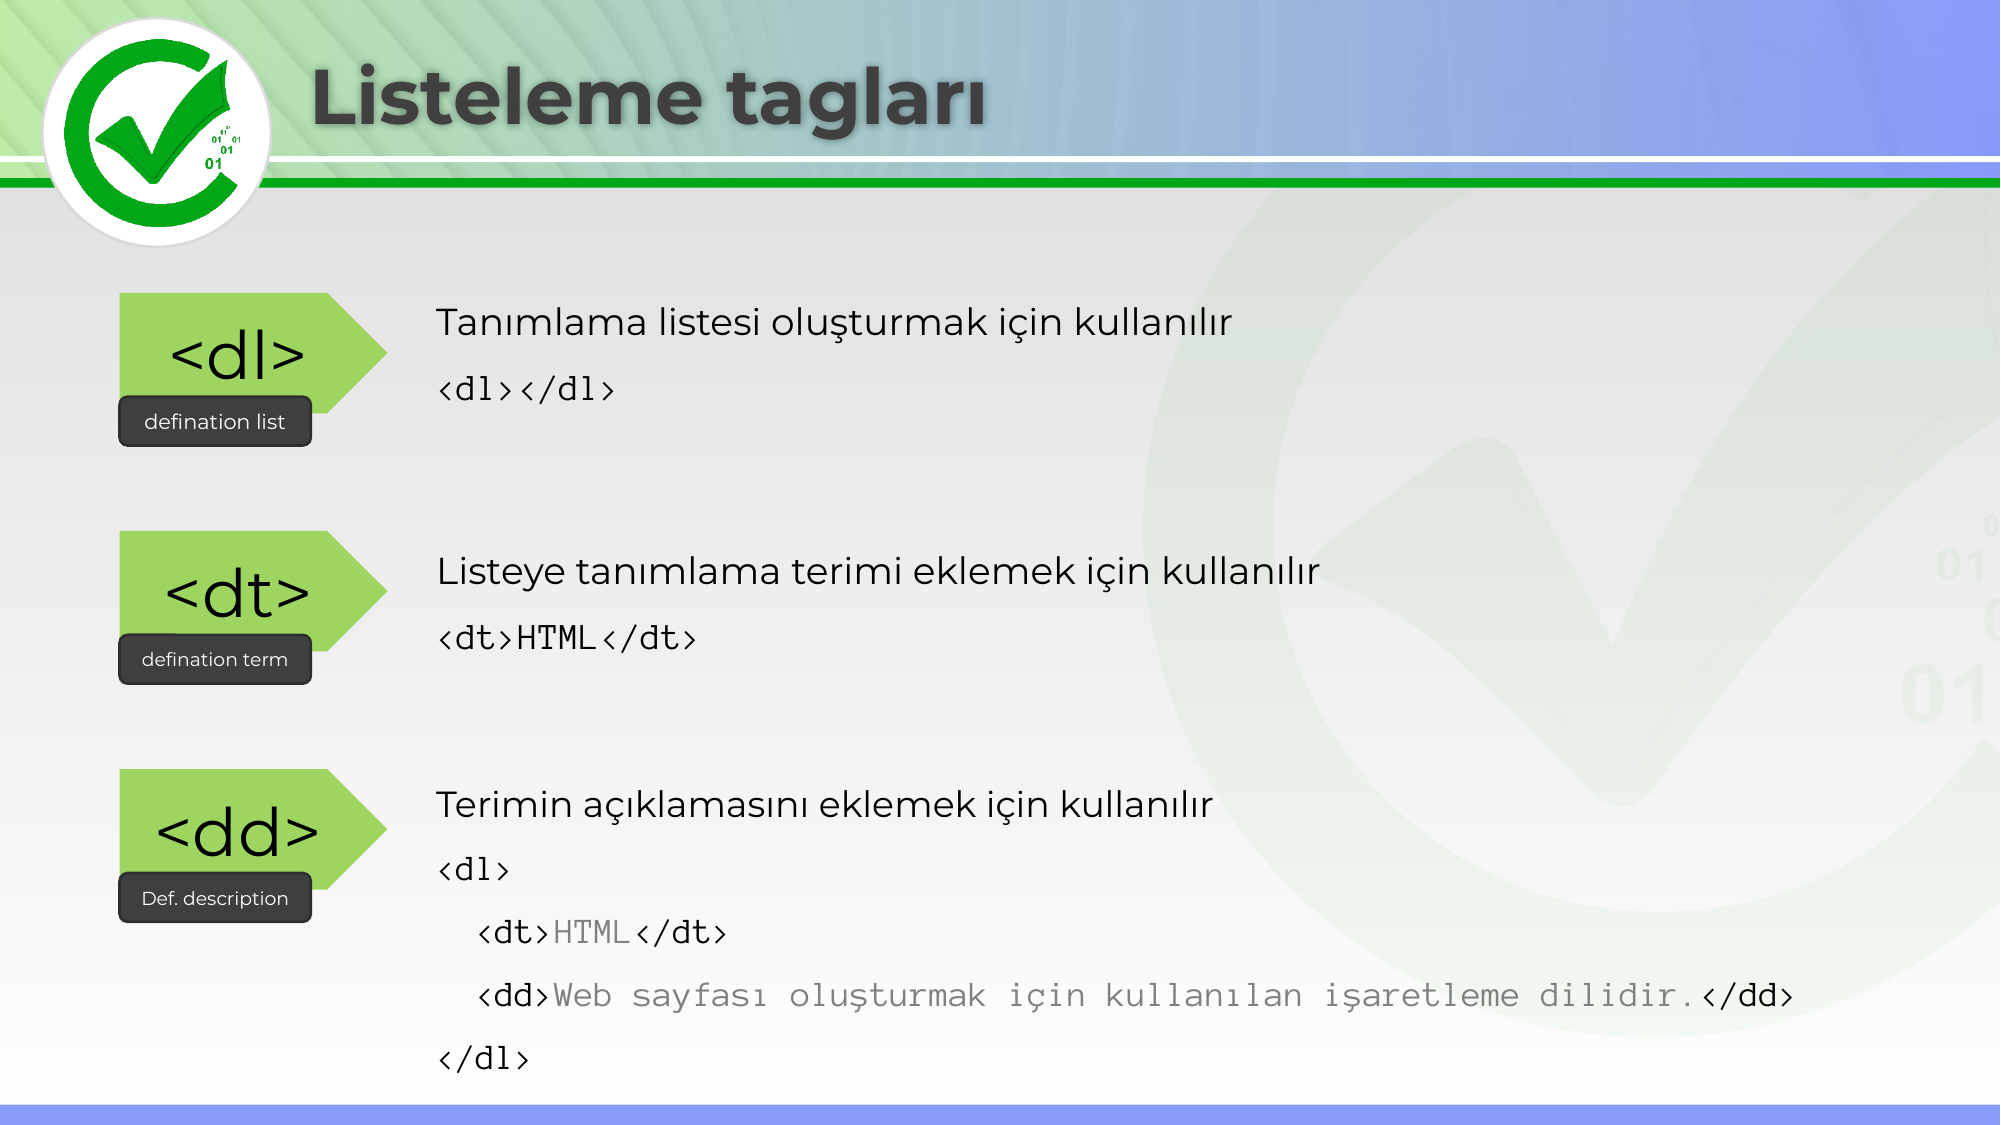

Listeleme tagları
Tanımlama listesi oluşturmak için kullanılır
<dl></dl>
<dl>
defination list
<dt>
defination term
Listeye tanımlama terimi eklemek için kullanılır
<dt>HTML</dt>
<dd>
Def. description
Terimin açıklamasını eklemek için kullanılır
<dl>
  <dt>HTML</dt>
  <dd>Web sayfası oluşturmak için kullanılan işaretleme dilidir.</dd>
</dl>